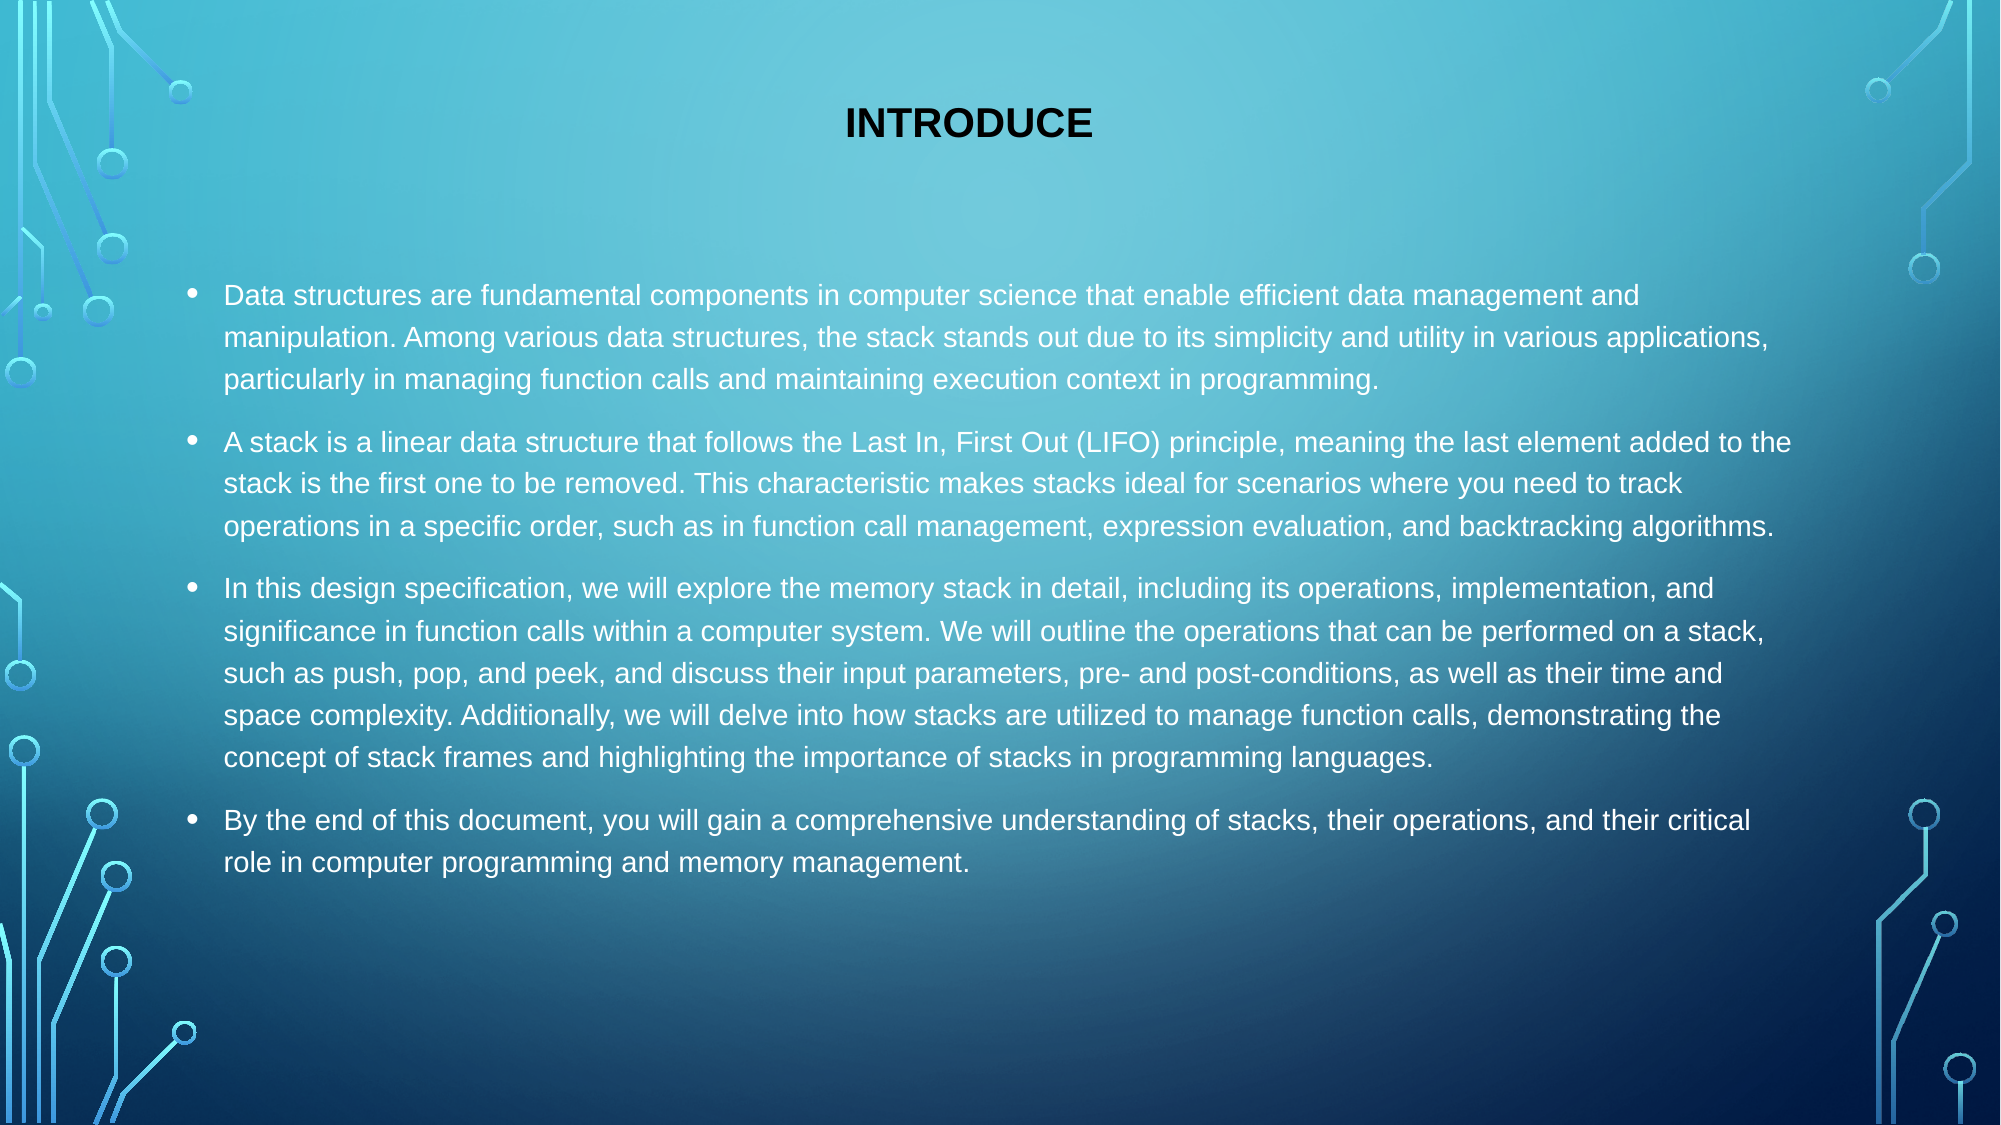

# introduce
Data structures are fundamental components in computer science that enable efficient data management and manipulation. Among various data structures, the stack stands out due to its simplicity and utility in various applications, particularly in managing function calls and maintaining execution context in programming.
A stack is a linear data structure that follows the Last In, First Out (LIFO) principle, meaning the last element added to the stack is the first one to be removed. This characteristic makes stacks ideal for scenarios where you need to track operations in a specific order, such as in function call management, expression evaluation, and backtracking algorithms.
In this design specification, we will explore the memory stack in detail, including its operations, implementation, and significance in function calls within a computer system. We will outline the operations that can be performed on a stack, such as push, pop, and peek, and discuss their input parameters, pre- and post-conditions, as well as their time and space complexity. Additionally, we will delve into how stacks are utilized to manage function calls, demonstrating the concept of stack frames and highlighting the importance of stacks in programming languages.
By the end of this document, you will gain a comprehensive understanding of stacks, their operations, and their critical role in computer programming and memory management.